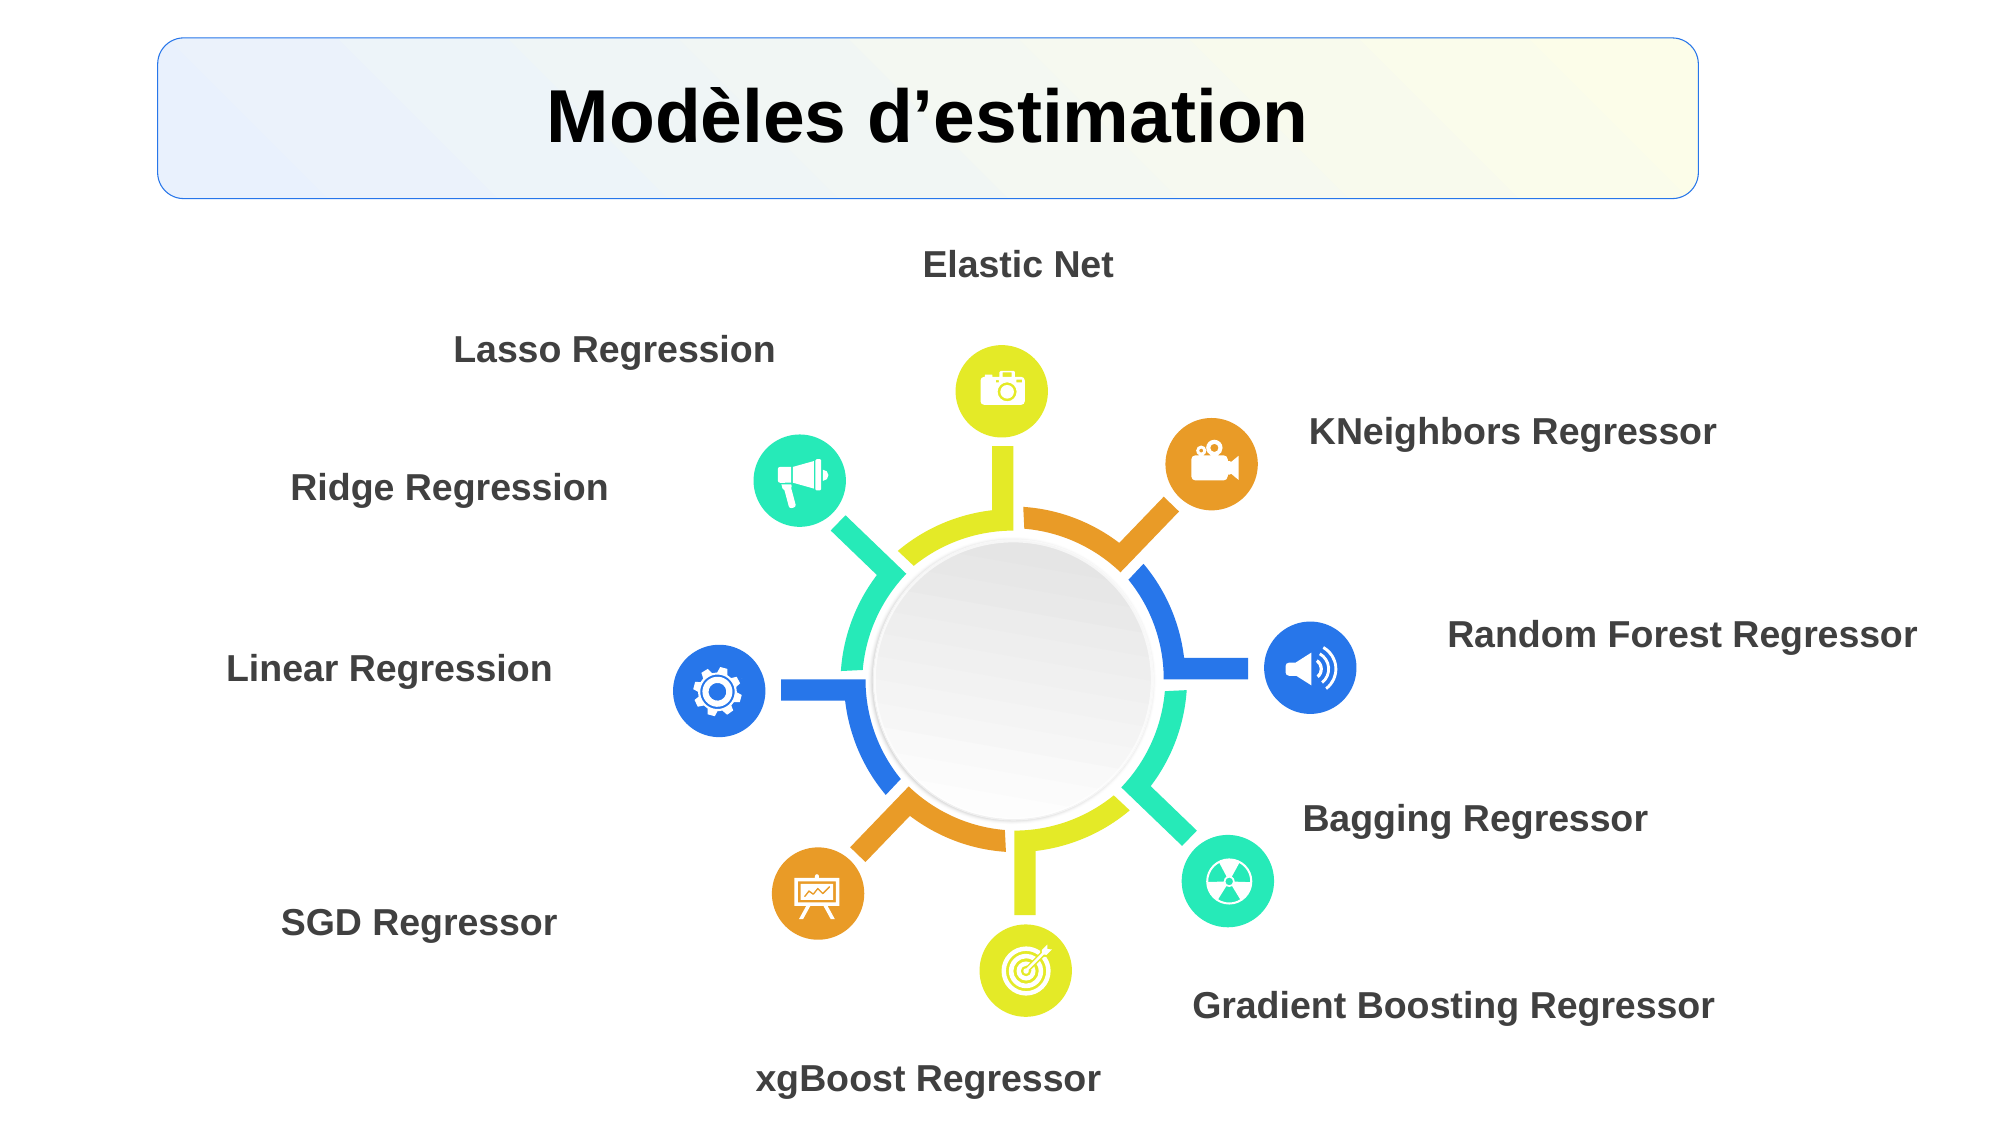

Modèles d’estimation
Elastic Net
Lasso Regression

KNeighbors Regressor

Ridge Regression

Random Forest Regressor

Linear Regression

Bagging Regressor

SGD Regressor

Gradient Boosting Regressor
xgBoost Regressor